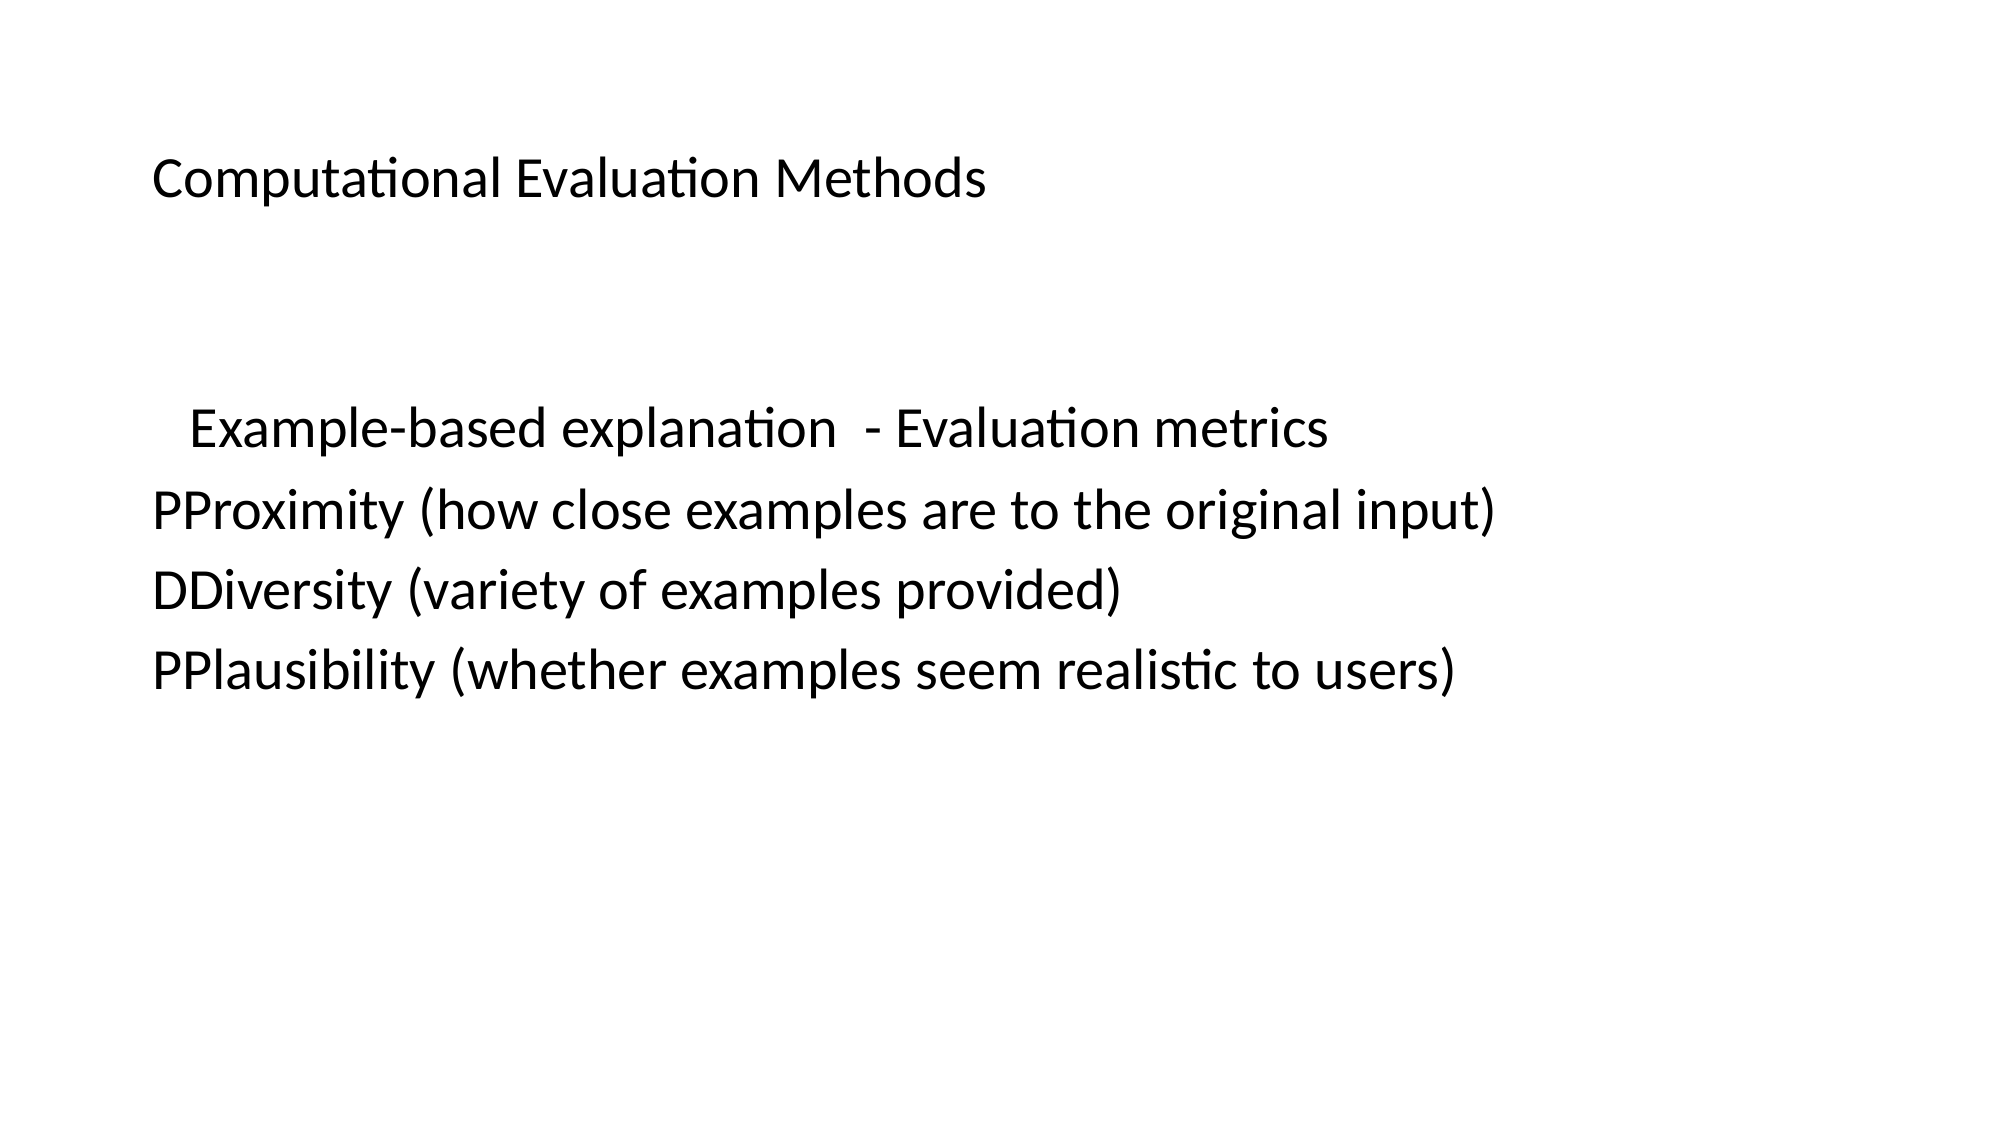

# Computational Evaluation Methods

Example-based explanation  - Evaluation metrics
PProximity (how close examples are to the original input)
DDiversity (variety of examples provided)
PPlausibility (whether examples seem realistic to users)